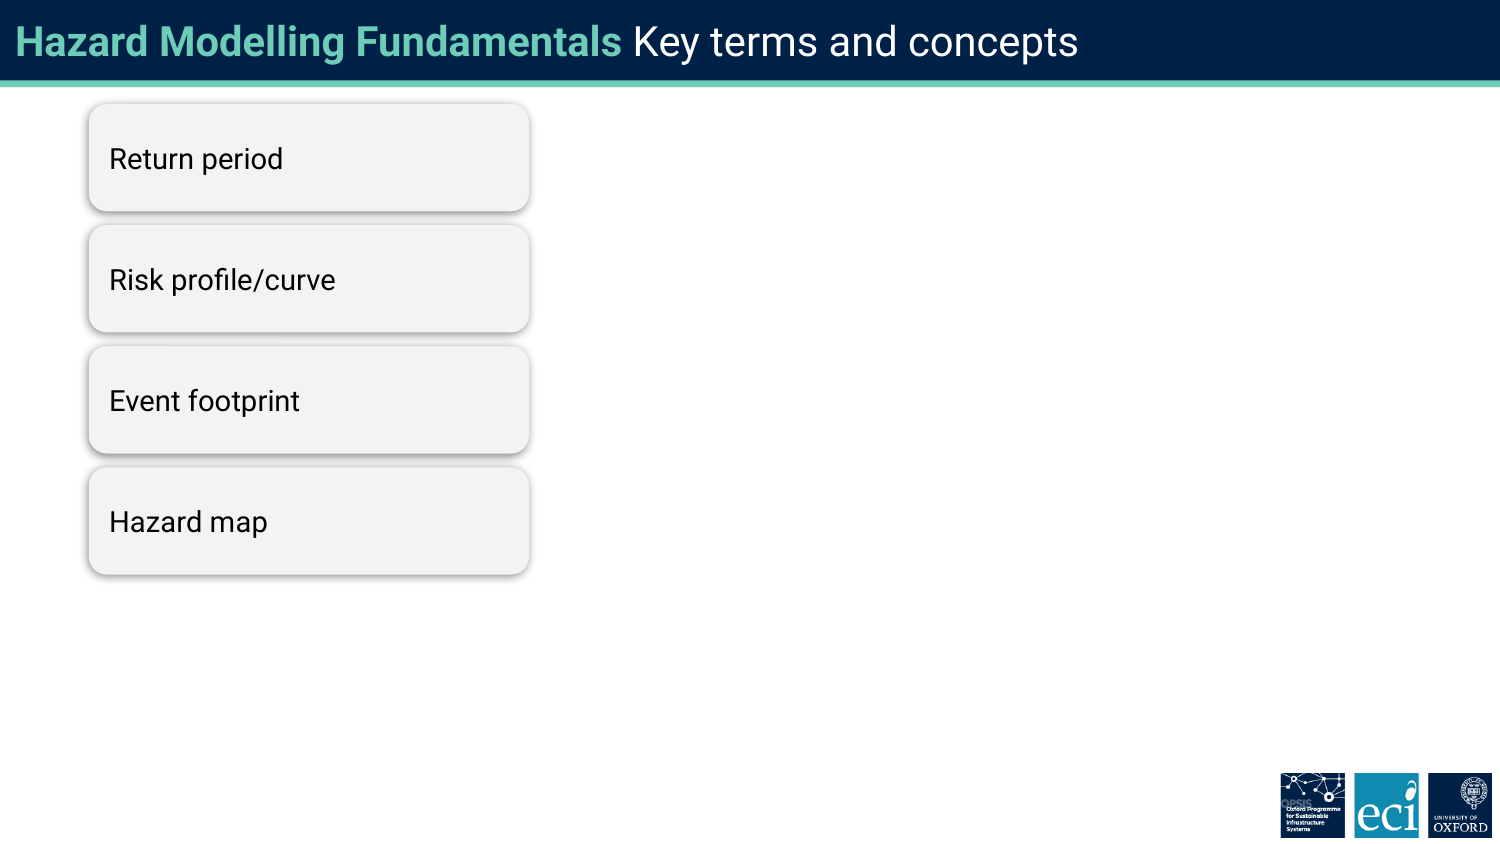

# Hazard Modelling Fundamentals Key terms and concepts
Return period
Risk profile/curve
Event footprint
Hazard map